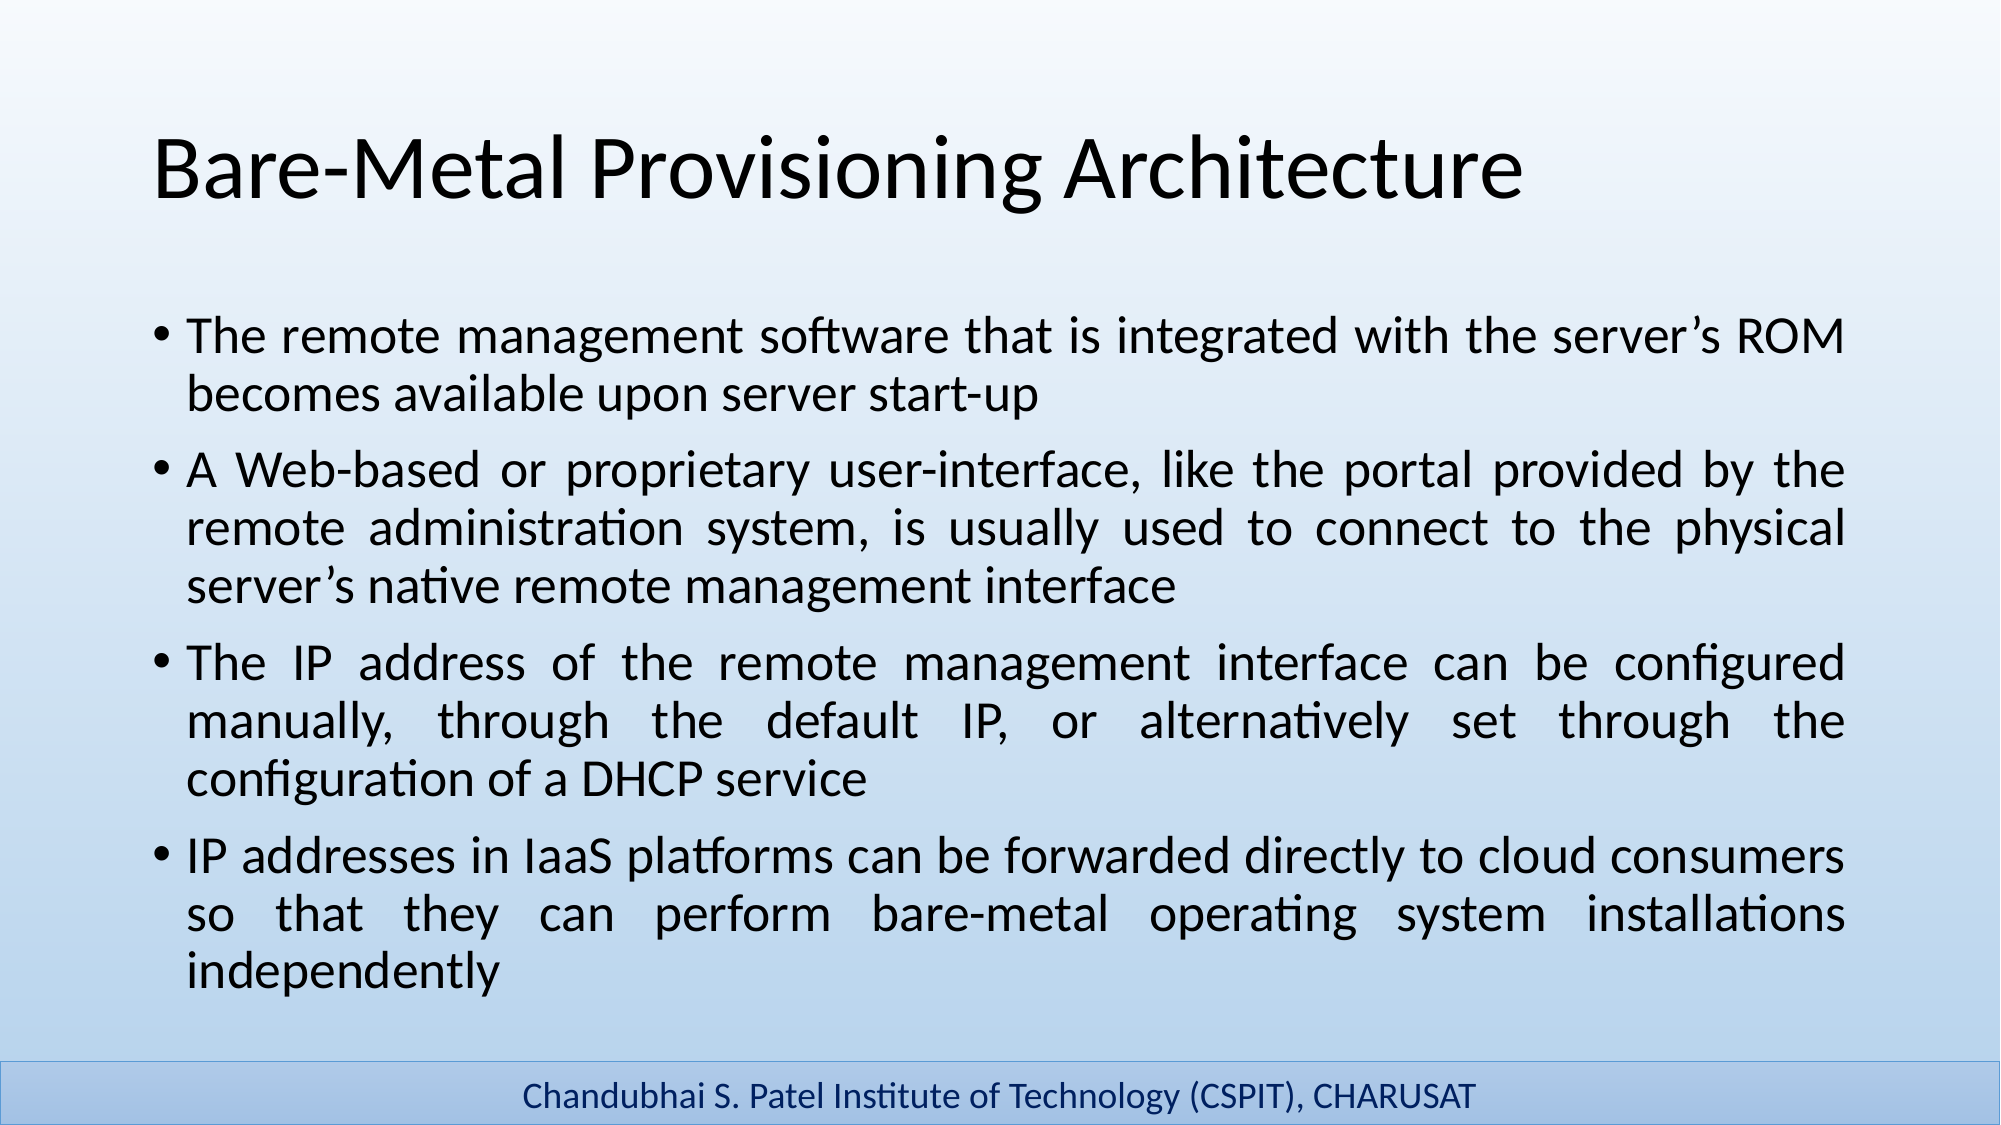

# Bare-Metal Provisioning Architecture
The remote management software that is integrated with the server’s ROM becomes available upon server start-up
A Web-based or proprietary user-interface, like the portal provided by the remote administration system, is usually used to connect to the physical server’s native remote management interface
The IP address of the remote management interface can be configured manually, through the default IP, or alternatively set through the configuration of a DHCP service
IP addresses in IaaS platforms can be forwarded directly to cloud consumers so that they can perform bare-metal operating system installations independently